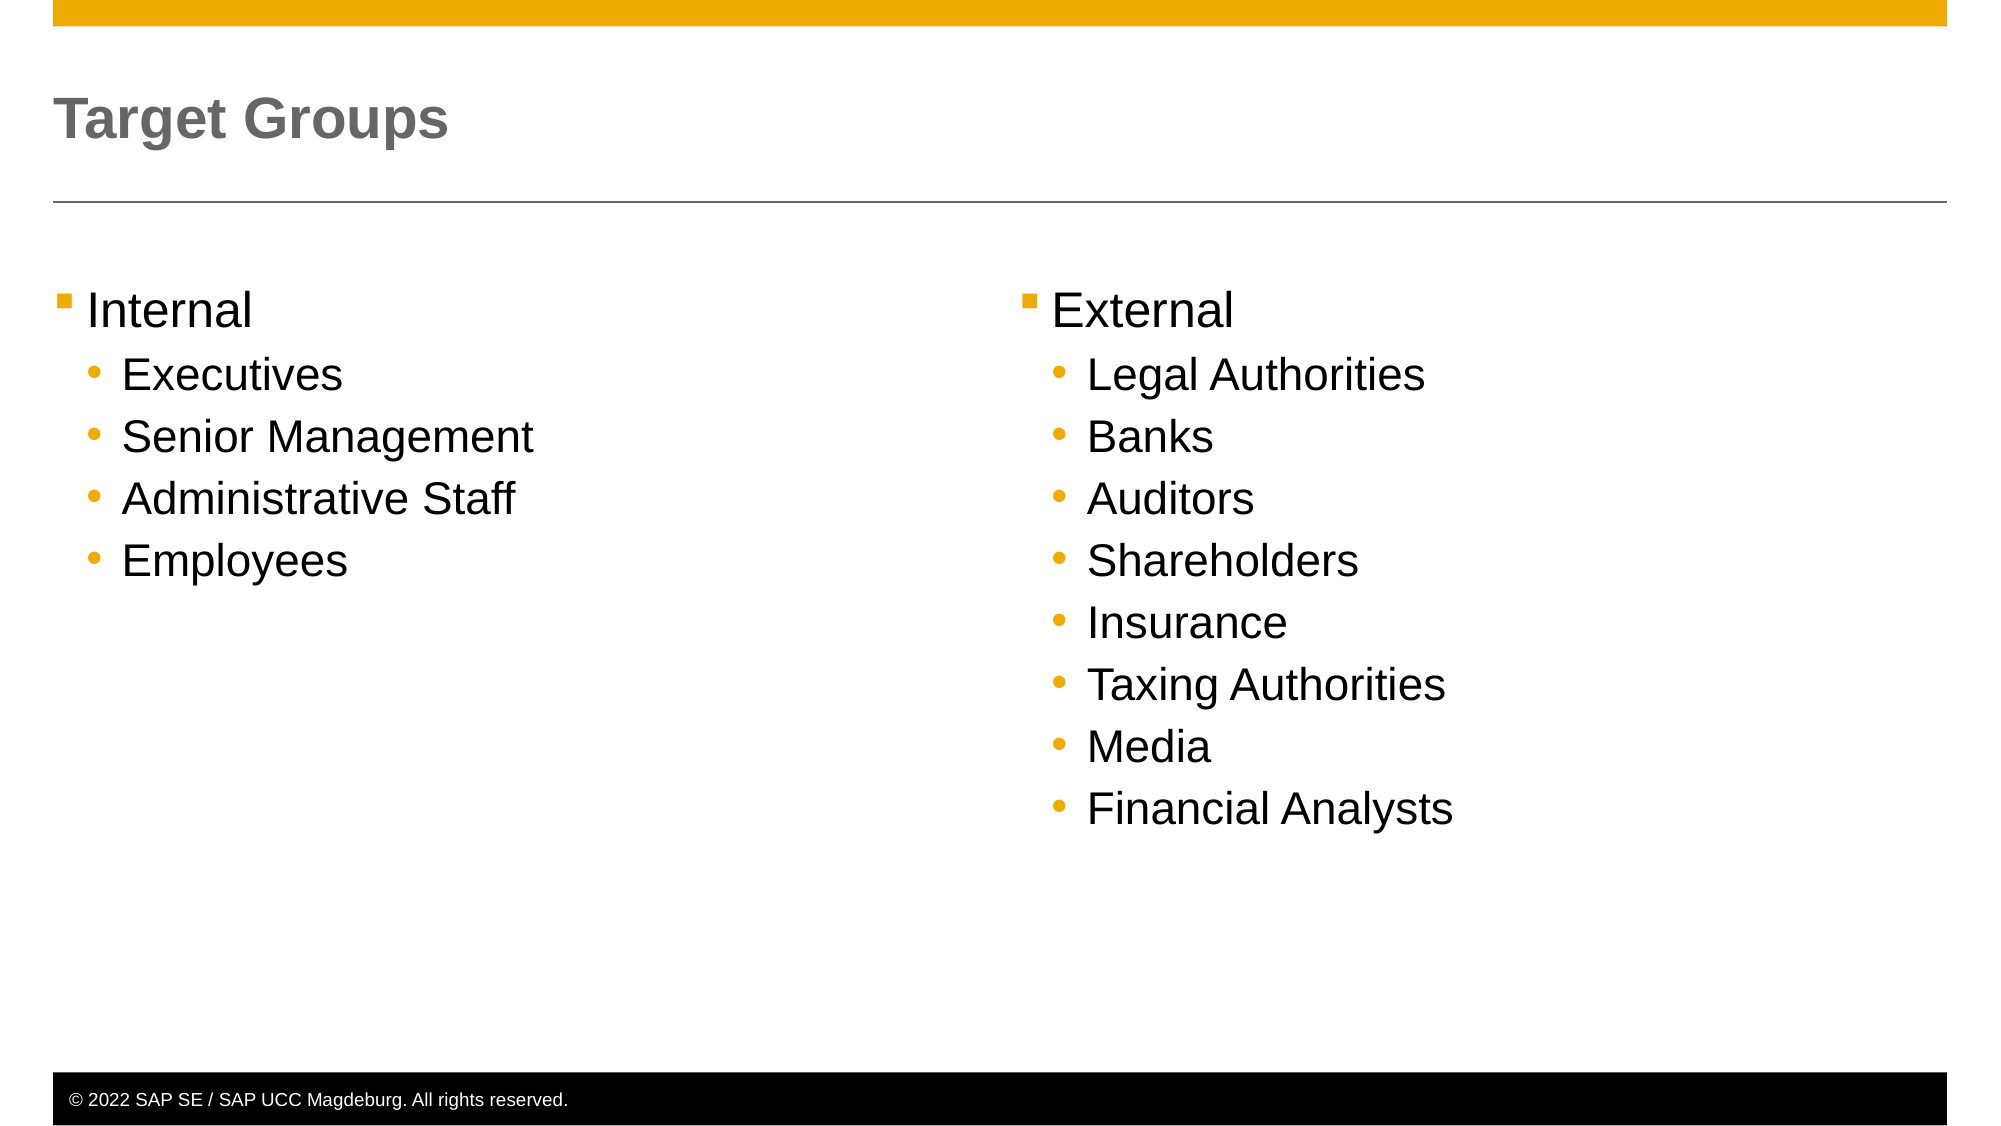

# Target Groups
Internal
Executives
Senior Management
Administrative Staff
Employees

External
Legal Authorities
Banks
Auditors
Shareholders
Insurance
Taxing Authorities
Media
Financial Analysts